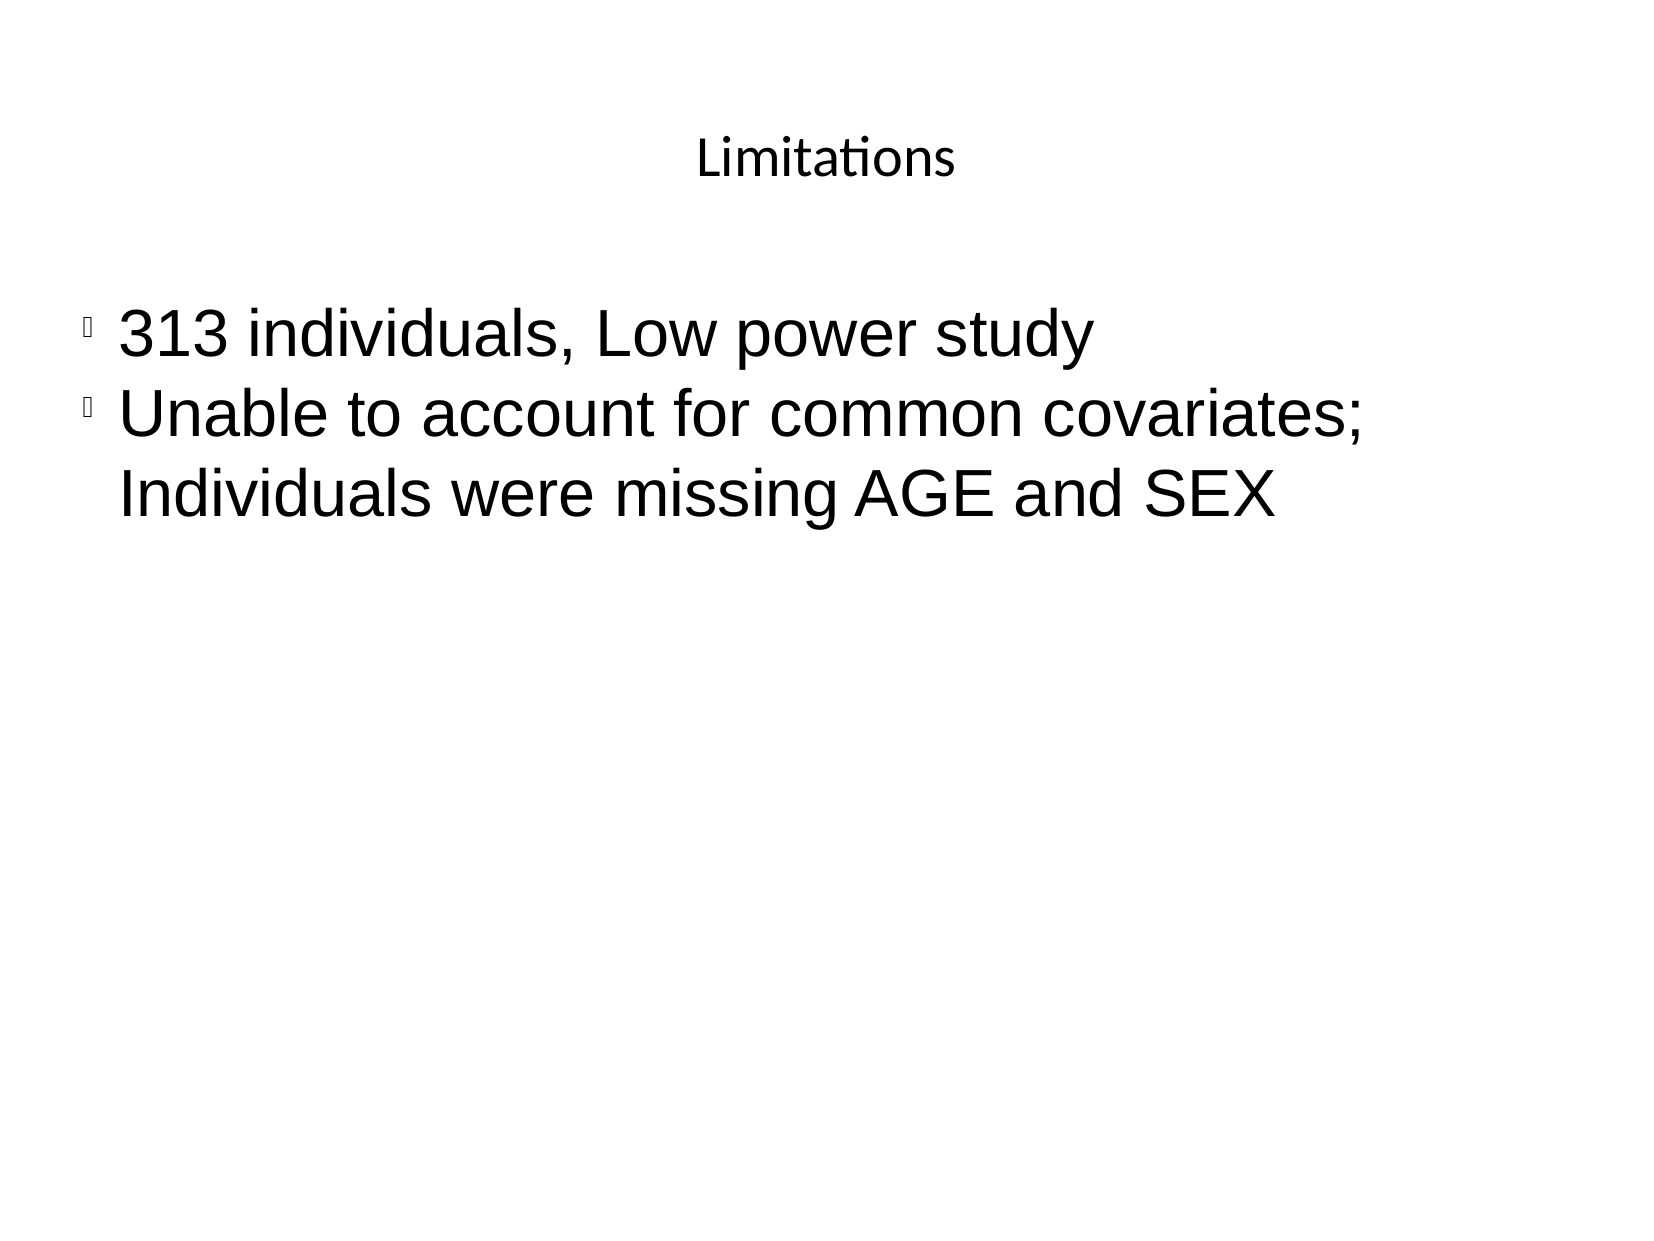

Limitations
313 individuals, Low power study
Unable to account for common covariates; Individuals were missing AGE and SEX